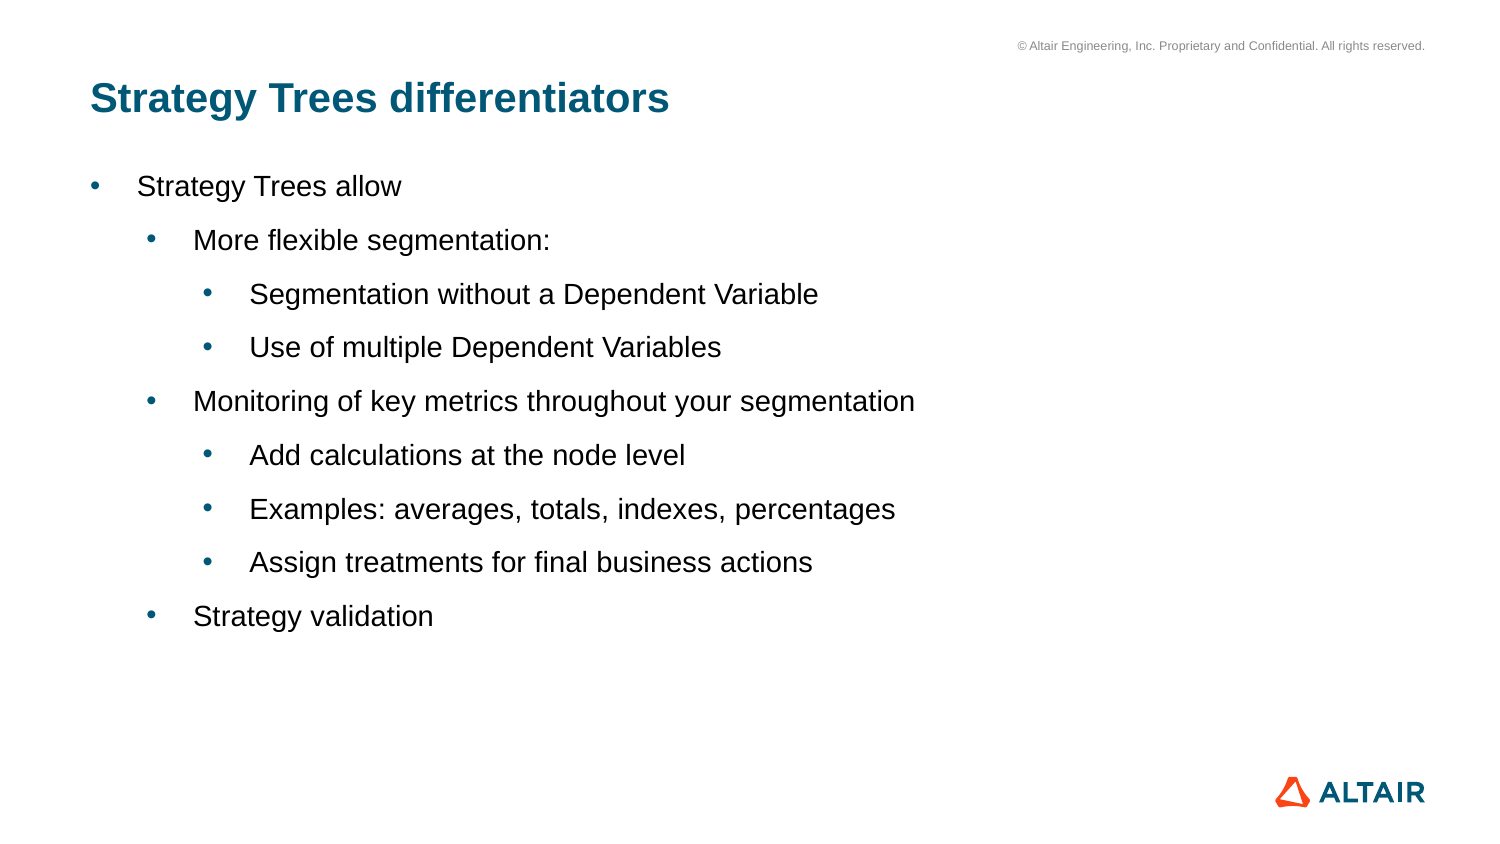

# Strategy Trees differentiators

Strategy Trees allow
More flexible segmentation:
Segmentation without a Dependent Variable
Use of multiple Dependent Variables
Monitoring of key metrics throughout your segmentation
Add calculations at the node level
Examples: averages, totals, indexes, percentages
Assign treatments for final business actions
Strategy validation